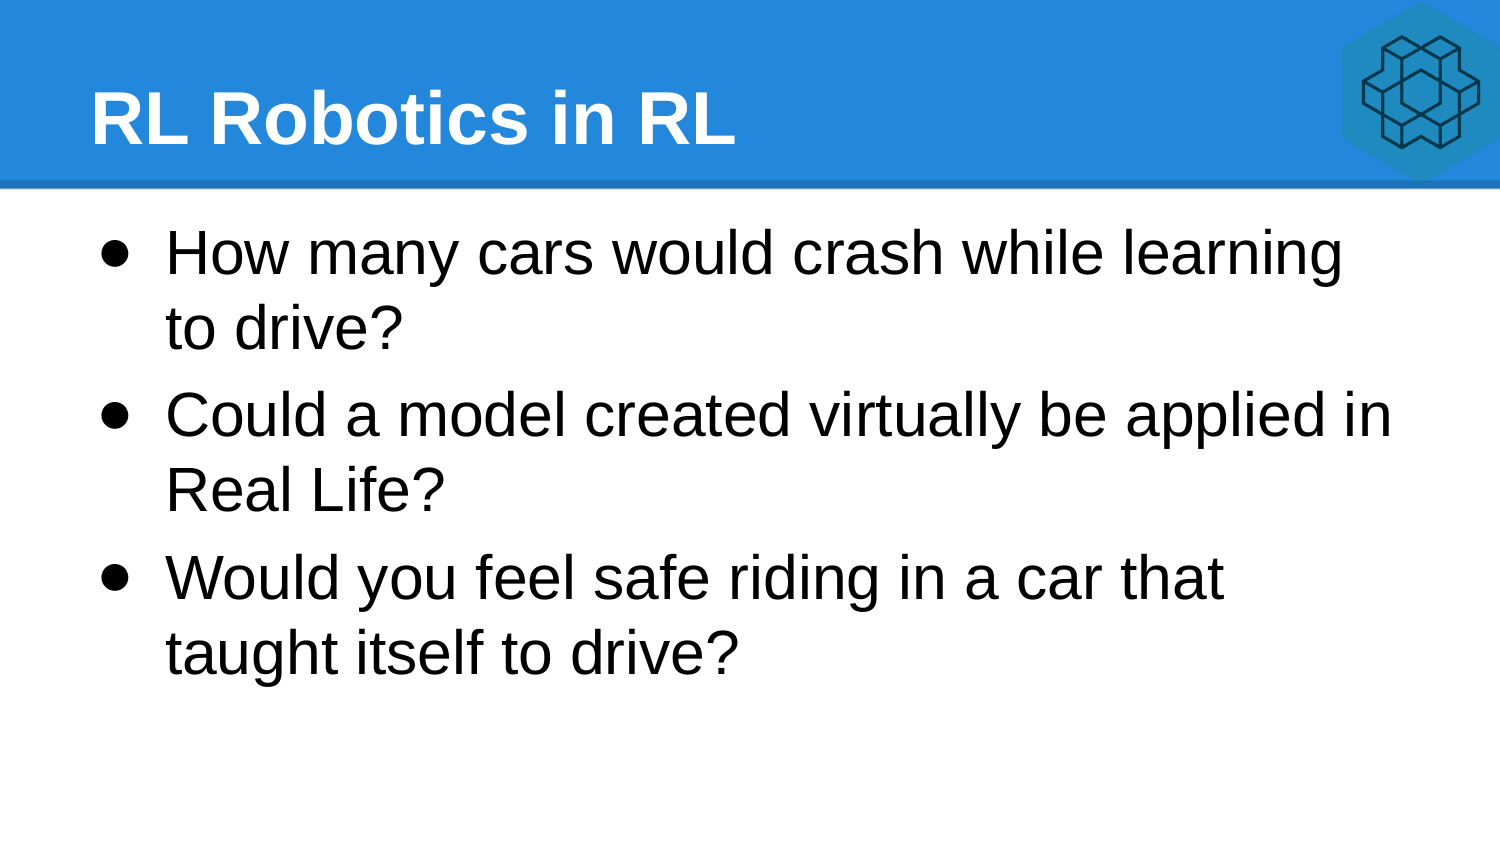

# RL Robotics in RL
How many cars would crash while learning to drive?
Could a model created virtually be applied in Real Life?
Would you feel safe riding in a car that taught itself to drive?